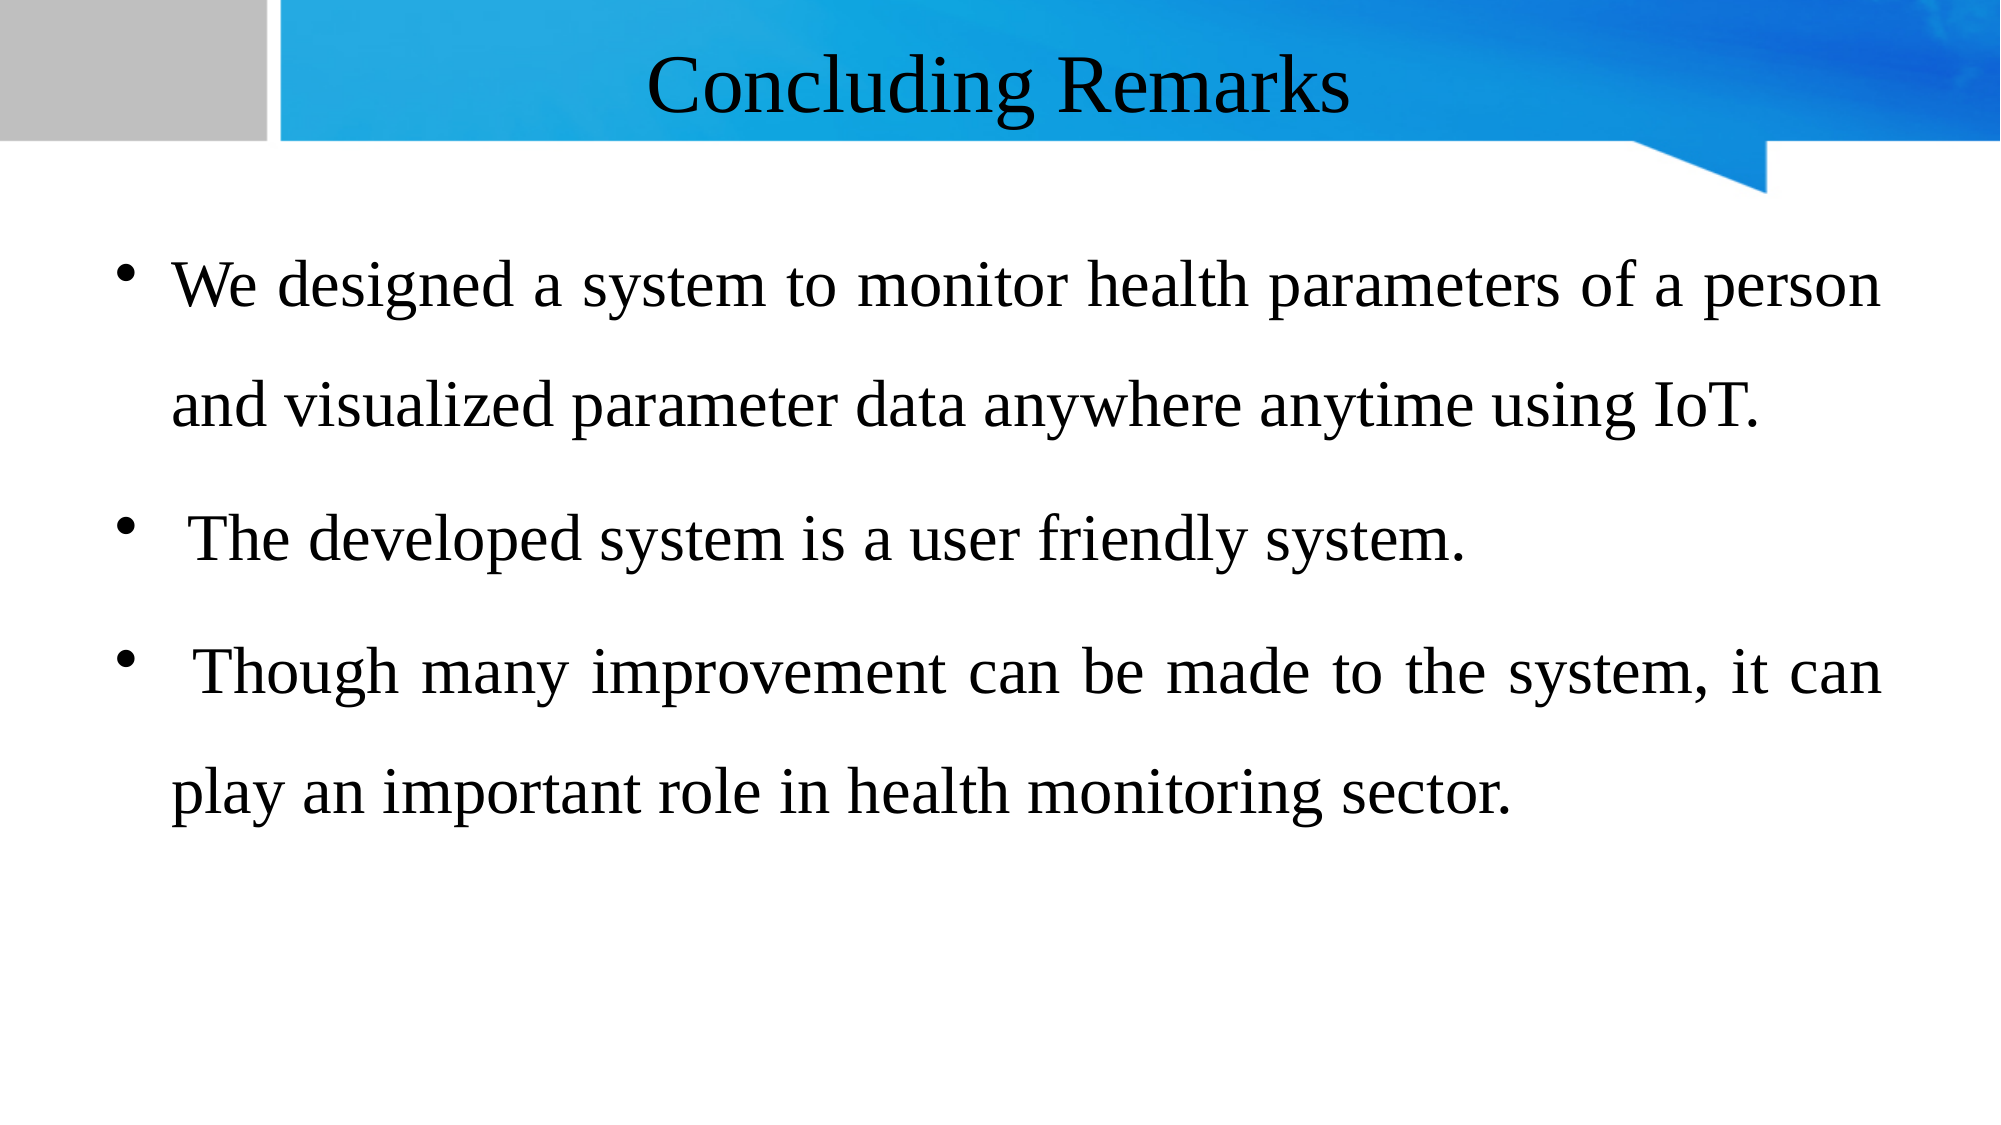

# Concluding Remarks
We designed a system to monitor health parameters of a person and visualized parameter data anywhere anytime using IoT.
 The developed system is a user friendly system.
 Though many improvement can be made to the system, it can play an important role in health monitoring sector.
24